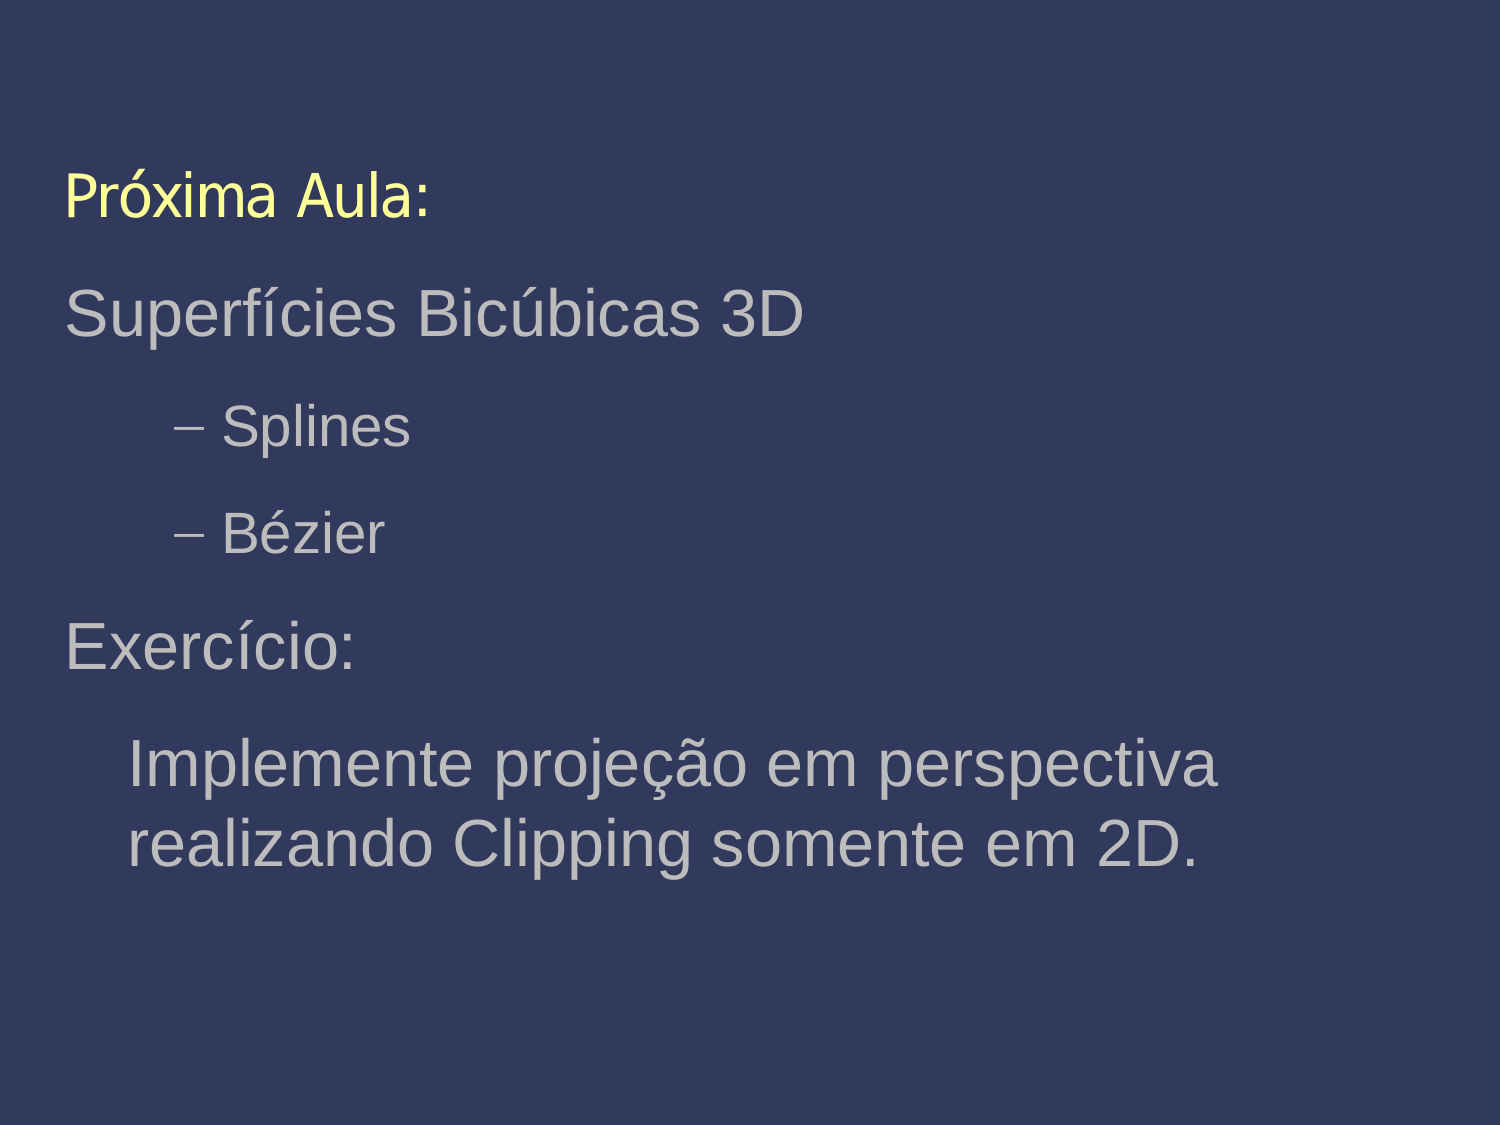

Próxima Aula:
Superfícies Bicúbicas 3D
Splines
Bézier
Exercício:
	Implemente projeção em perspectiva realizando Clipping somente em 2D.